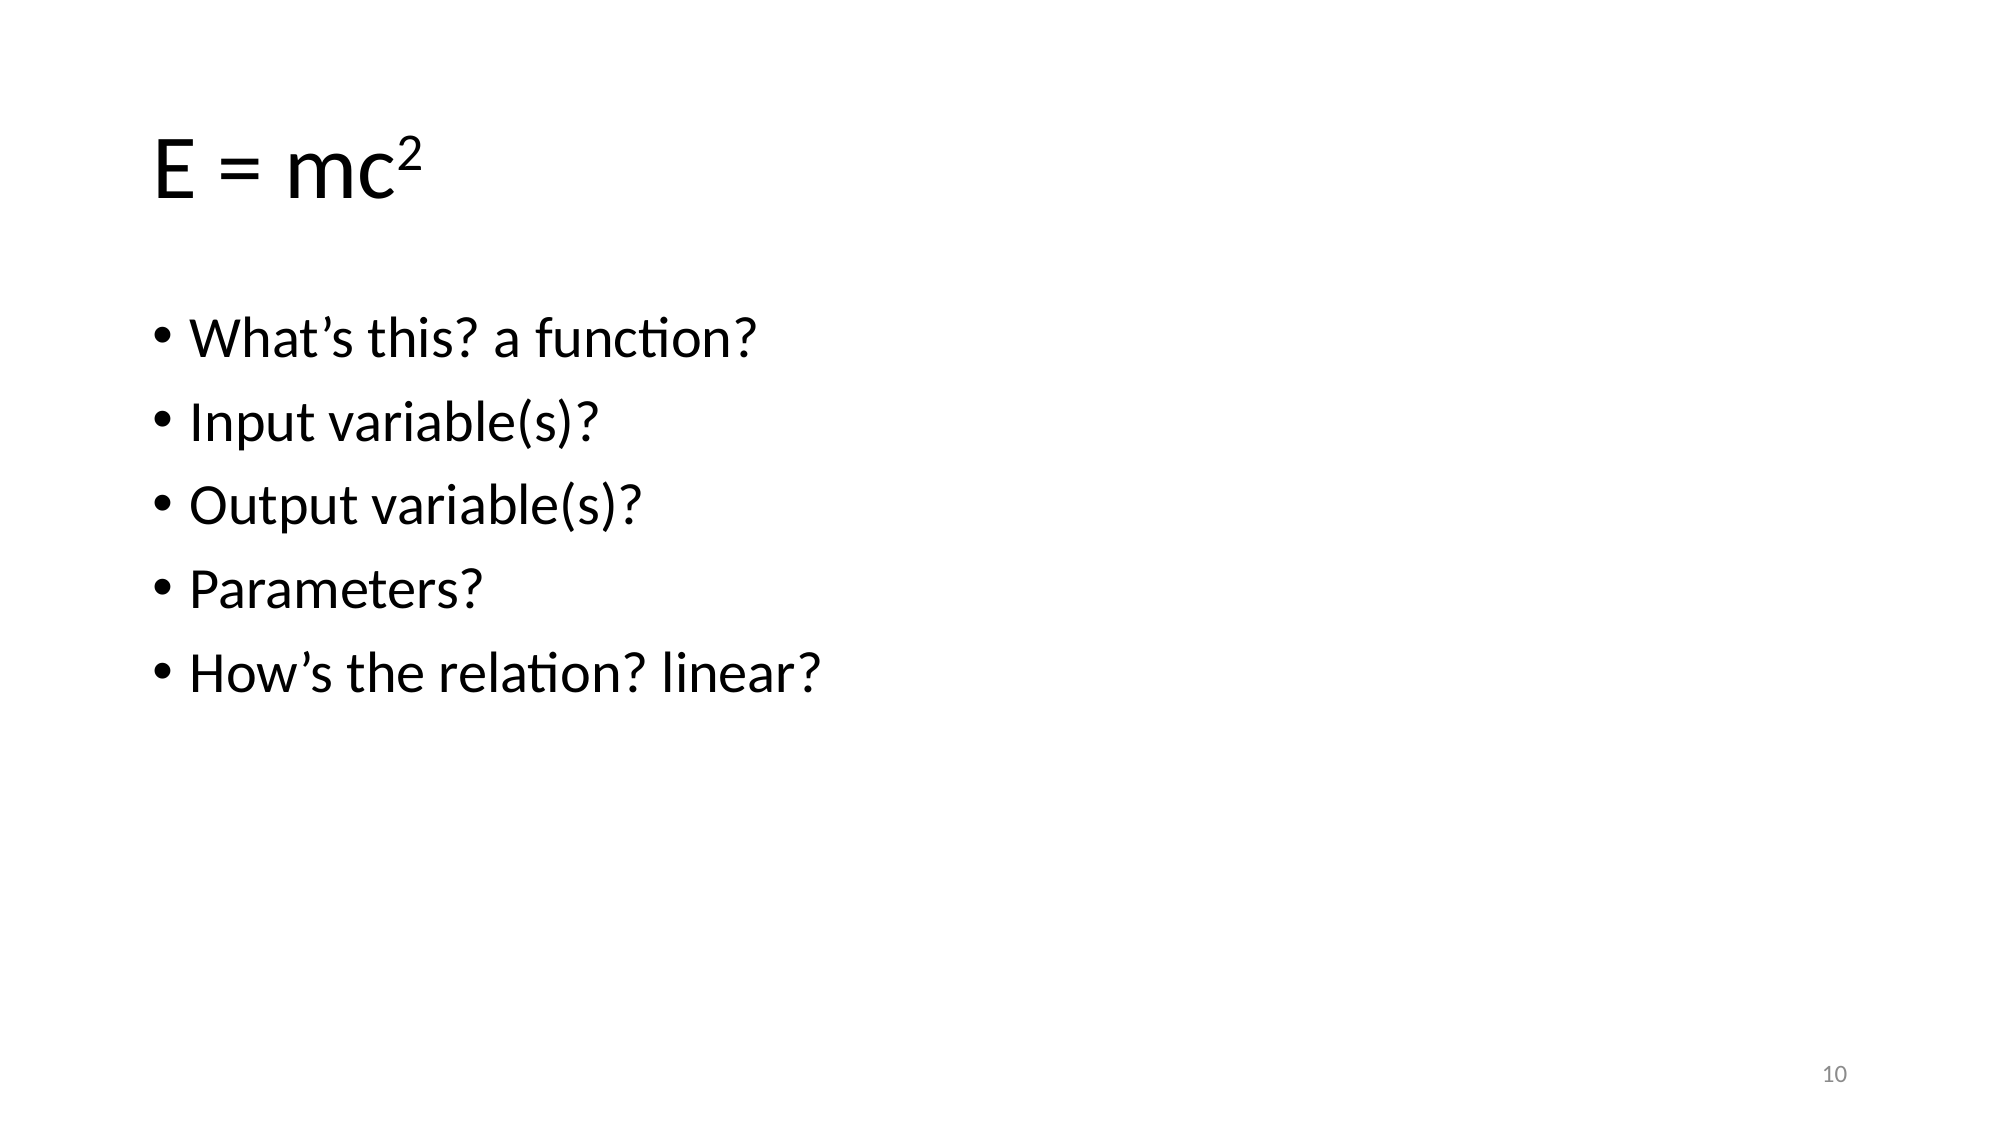

# E = mc2
What’s this? a function?
Input variable(s)?
Output variable(s)?
Parameters?
How’s the relation? linear?
10